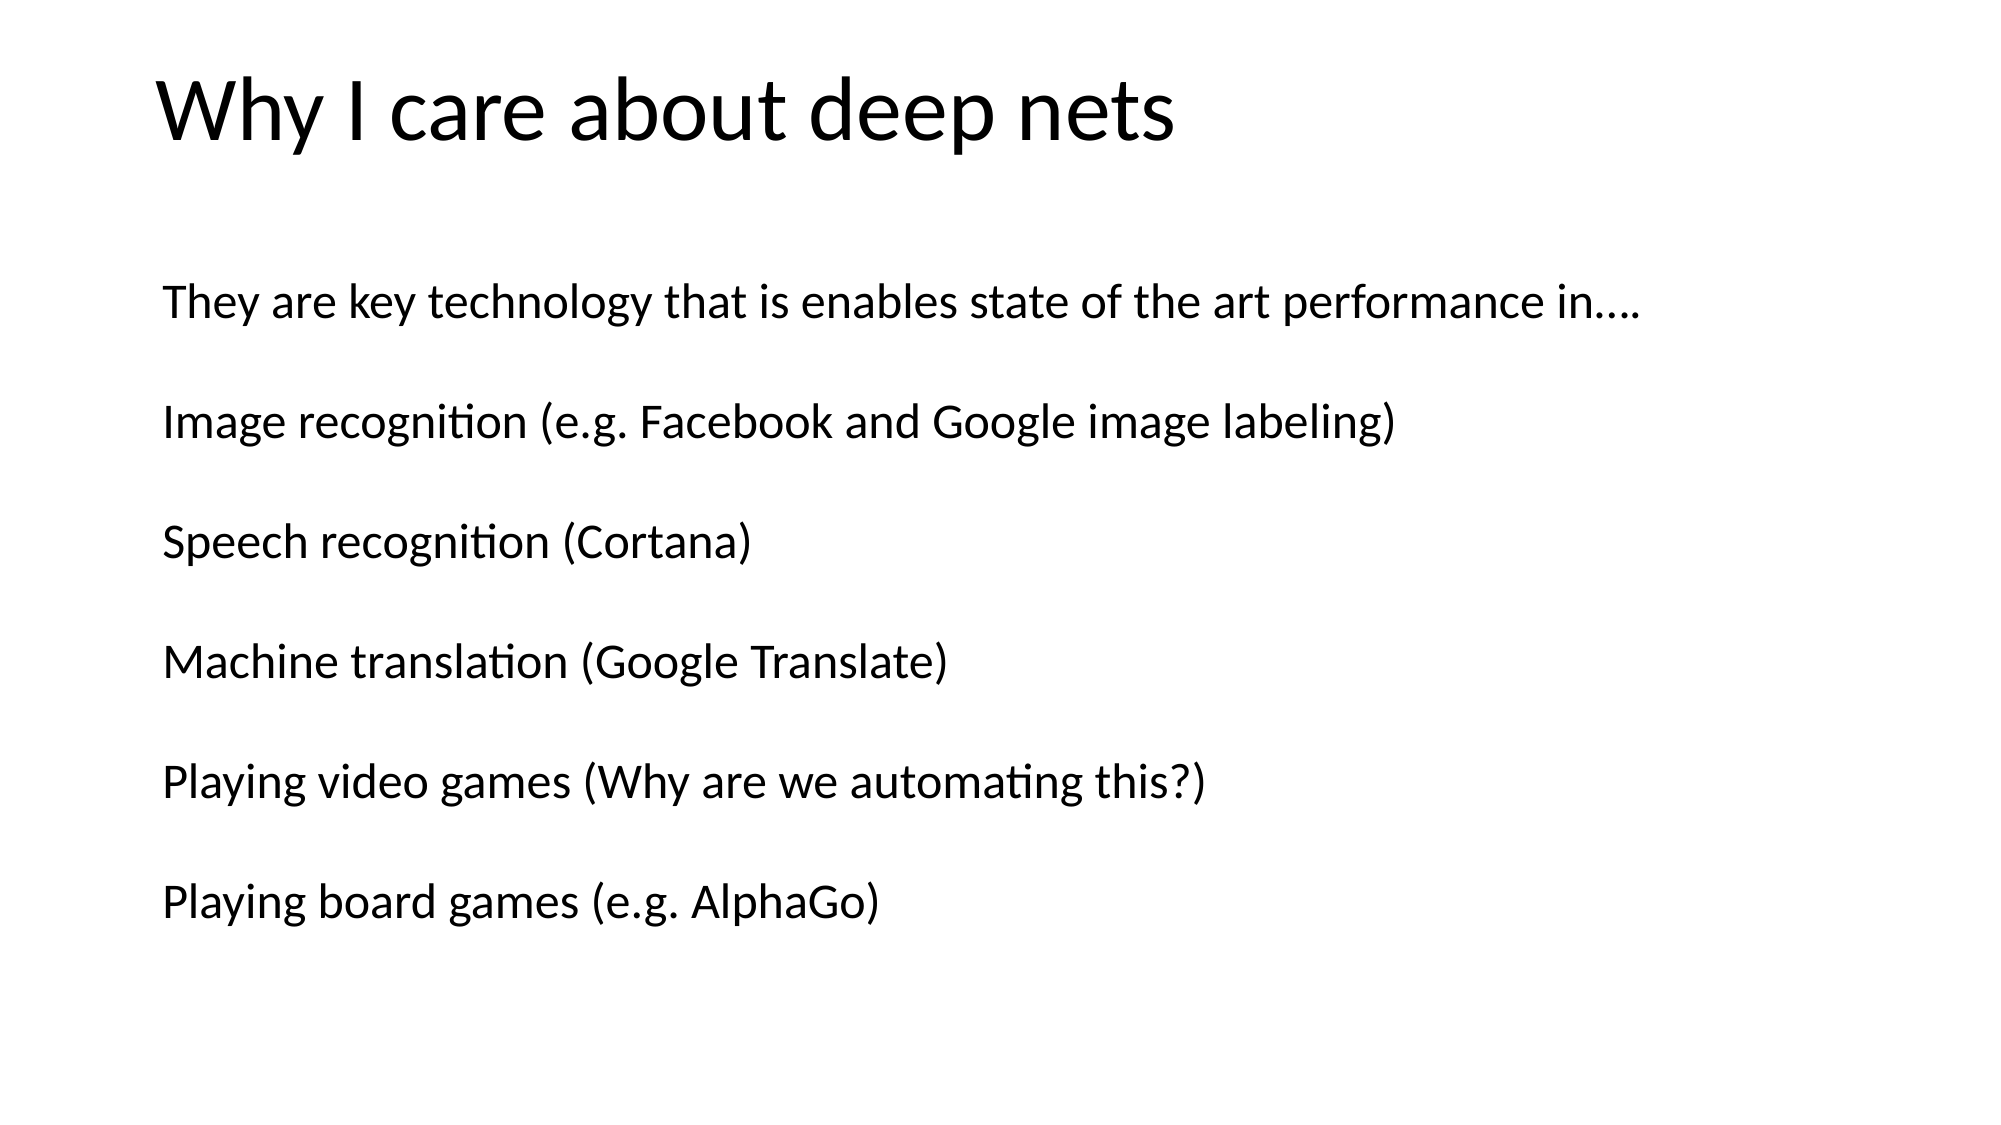

Why I care about deep nets
They are key technology that is enables state of the art performance in….

Image recognition (e.g. Facebook and Google image labeling)

Speech recognition (Cortana)

Machine translation (Google Translate)

Playing video games (Why are we automating this?)

Playing board games (e.g. AlphaGo)